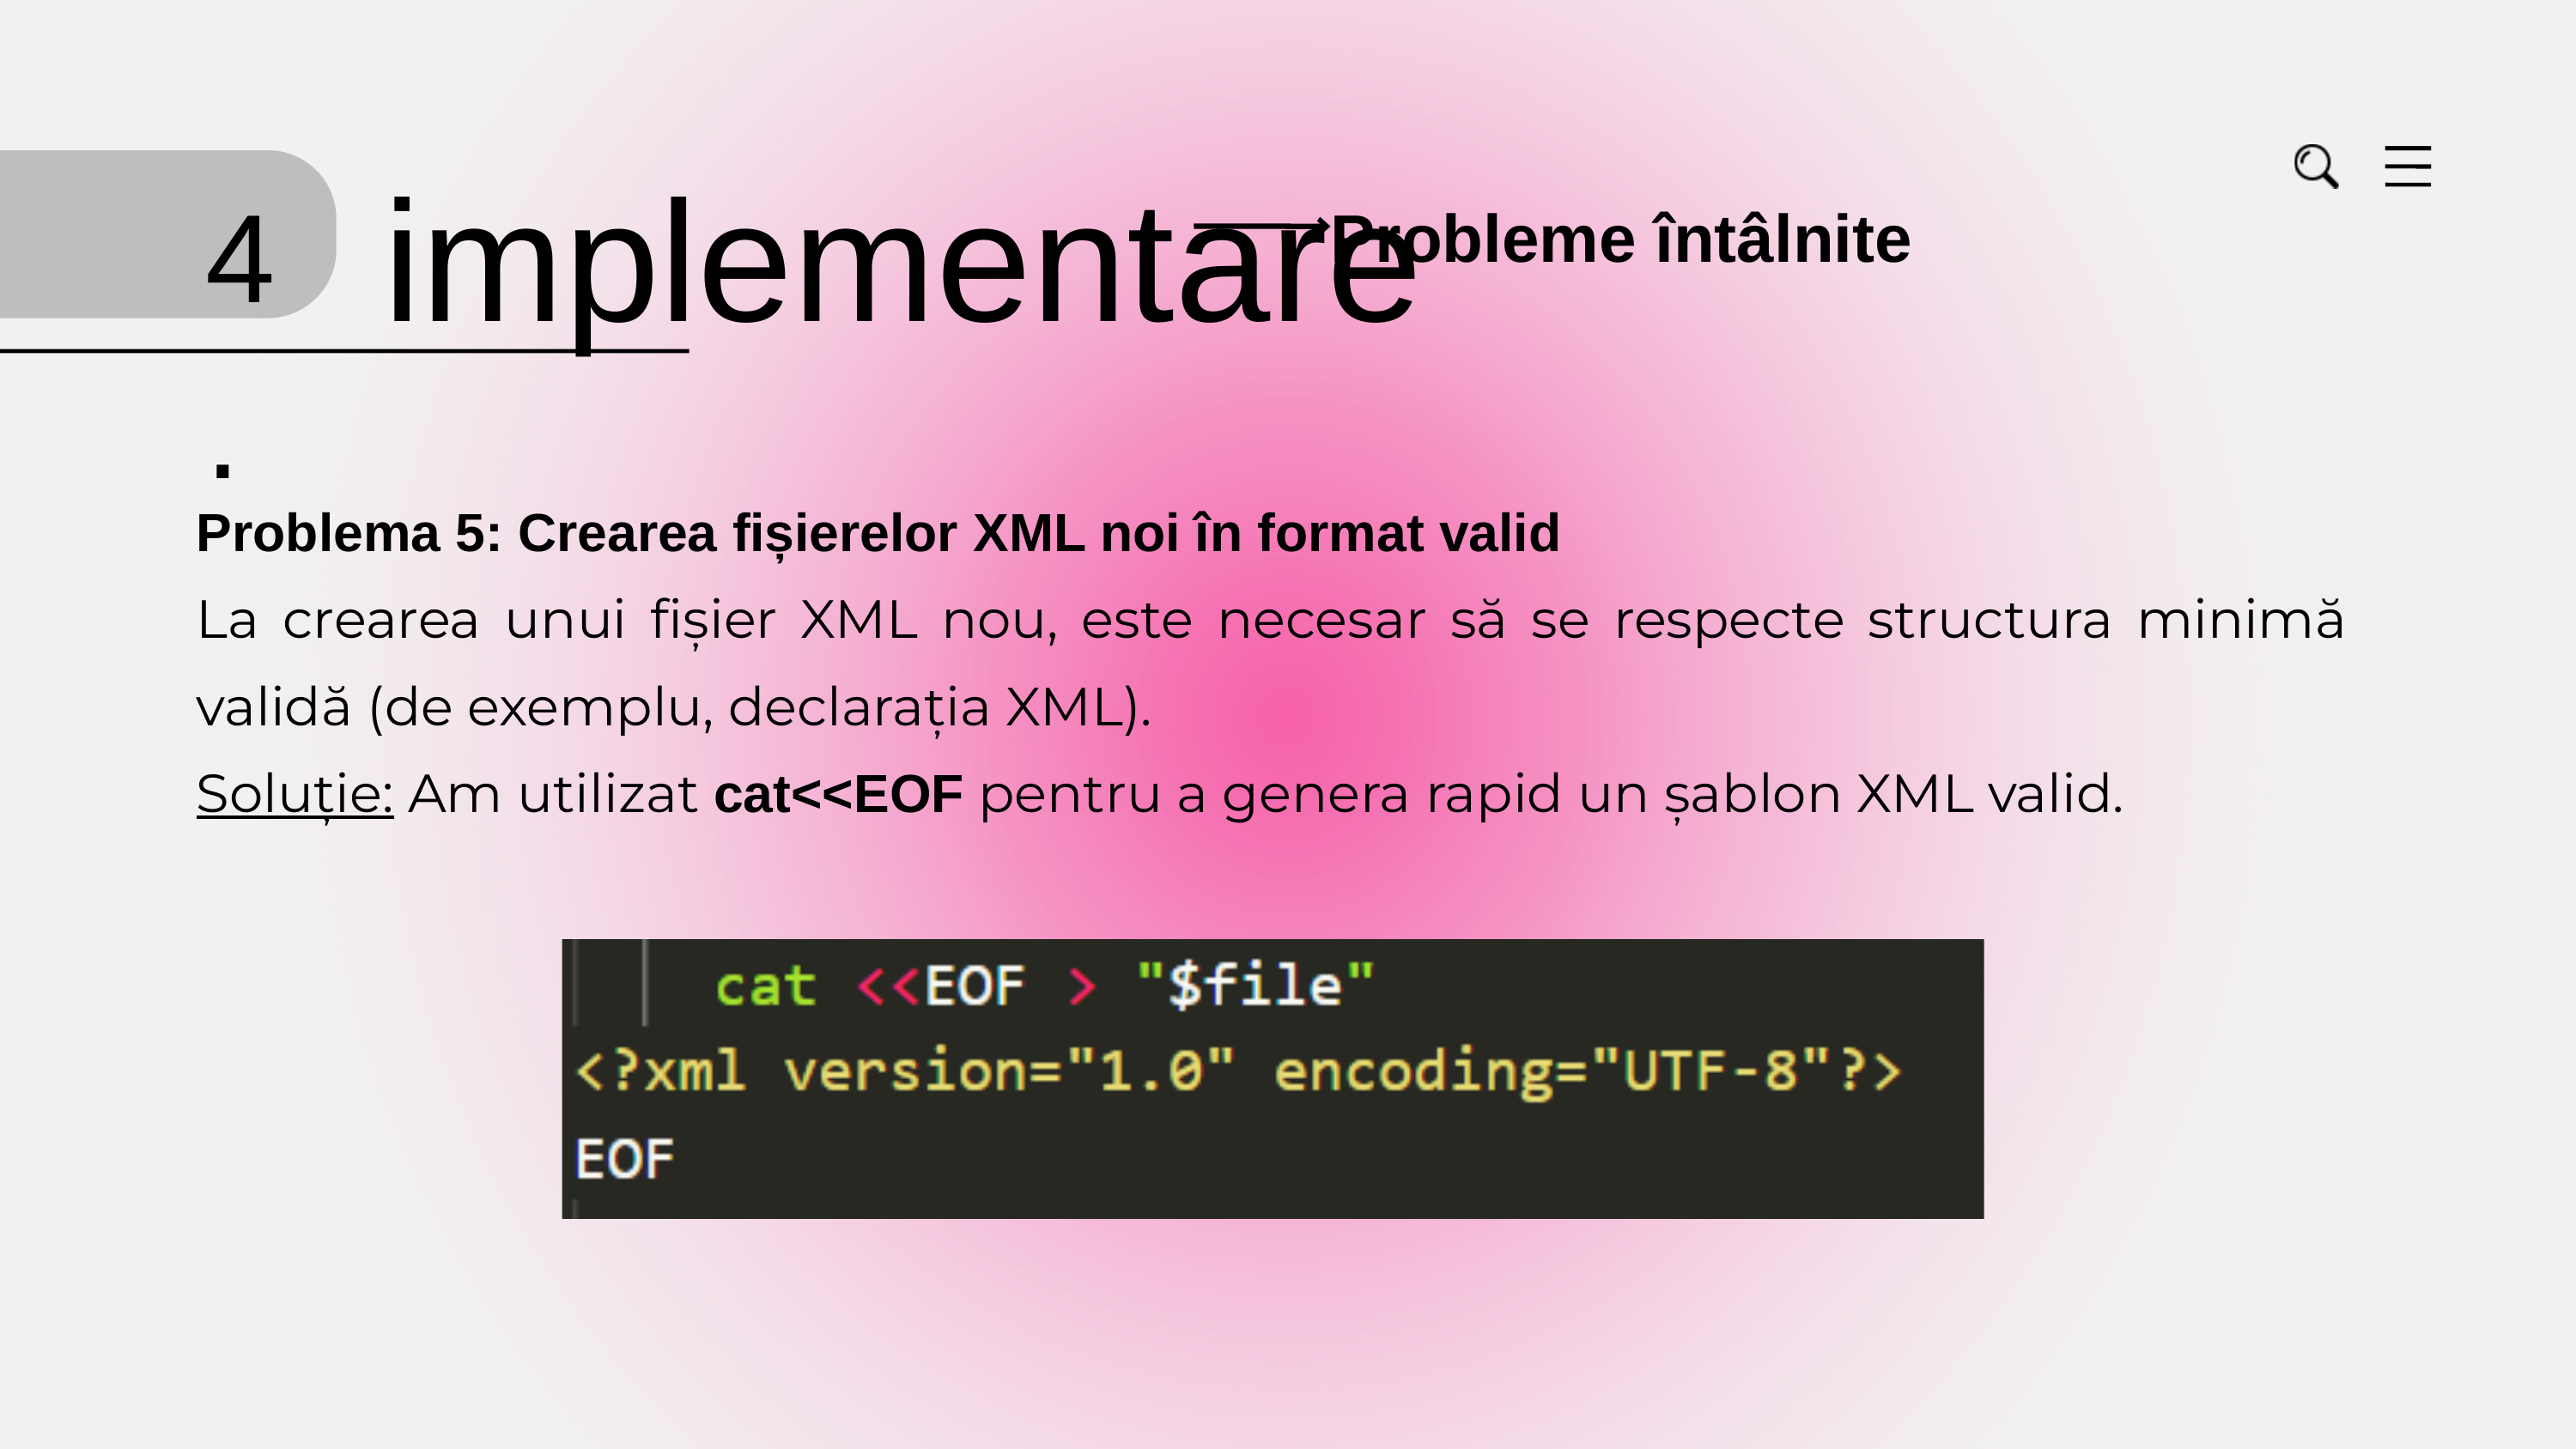

implementare

4.

Probleme întâlnite

Problema 5: Crearea fișierelor XML noi în format valid
La crearea unui fișier XML nou, este necesar să se respecte structura minimă validă (de exemplu, declarația XML).
Soluție: Am utilizat cat<<EOF pentru a genera rapid un șablon XML valid.